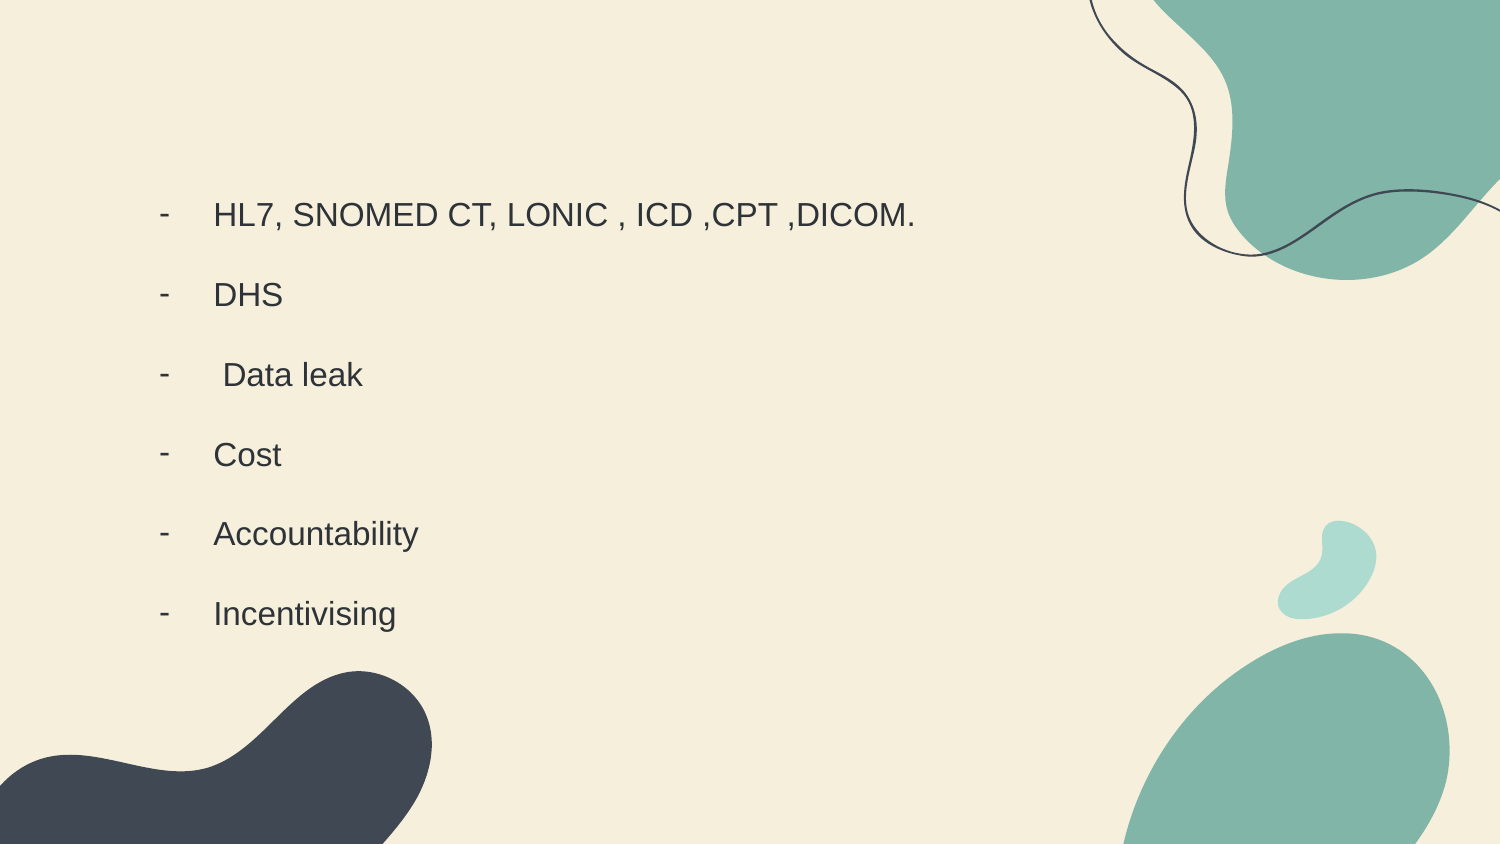

HL7, SNOMED CT, LONIC , ICD ,CPT ,DICOM.

DHS

 Data leak

Cost

Accountability

Incentivising